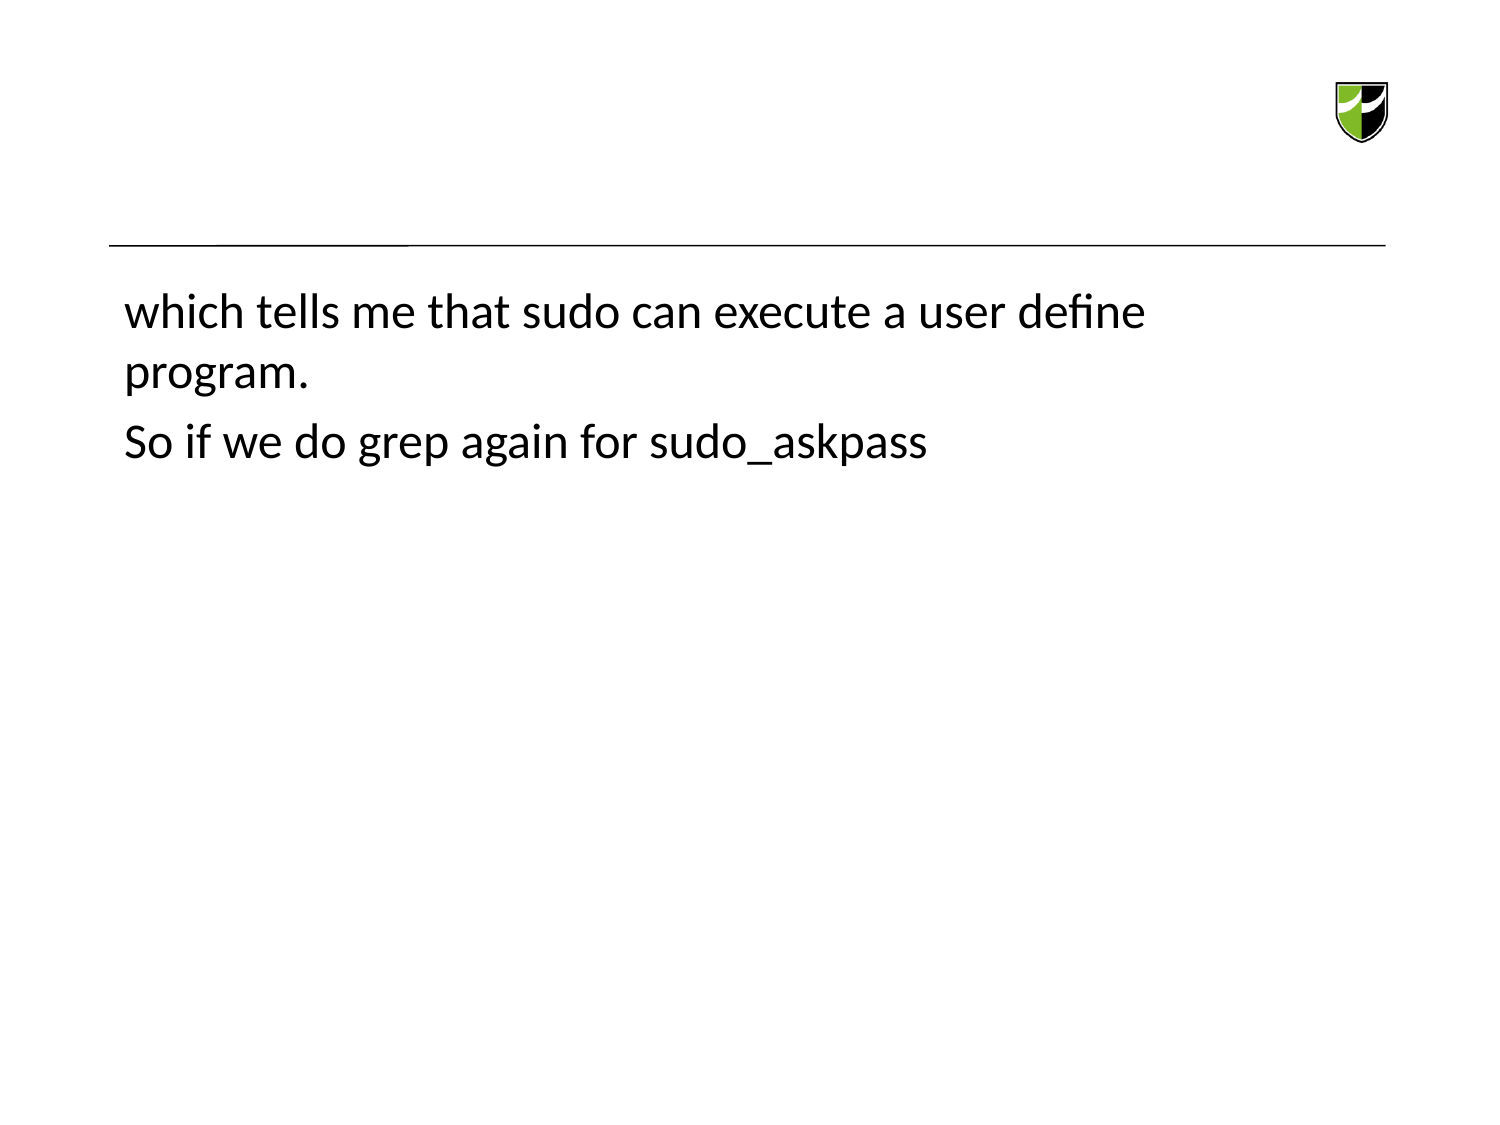

#
which tells me that sudo can execute a user define program.
So if we do grep again for sudo_askpass